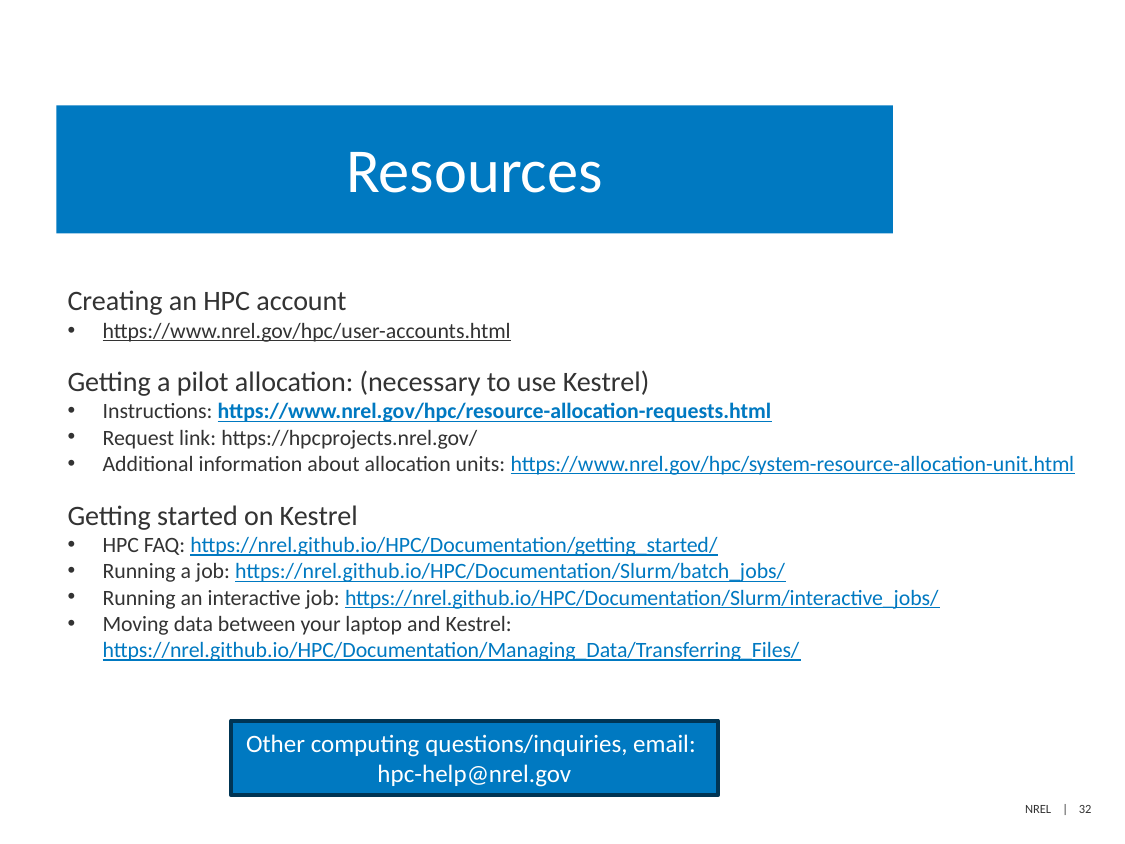

# Resources
Creating an HPC account
https://www.nrel.gov/hpc/user-accounts.html
Getting a pilot allocation: (necessary to use Kestrel)
Instructions: https://www.nrel.gov/hpc/resource-allocation-requests.html
Request link: https://hpcprojects.nrel.gov/
Additional information about allocation units: https://www.nrel.gov/hpc/system-resource-allocation-unit.html
Getting started on Kestrel
HPC FAQ: https://nrel.github.io/HPC/Documentation/getting_started/
Running a job: https://nrel.github.io/HPC/Documentation/Slurm/batch_jobs/
Running an interactive job: https://nrel.github.io/HPC/Documentation/Slurm/interactive_jobs/
Moving data between your laptop and Kestrel: https://nrel.github.io/HPC/Documentation/Managing_Data/Transferring_Files/

Other computing questions/inquiries, email:
hpc-help@nrel.gov